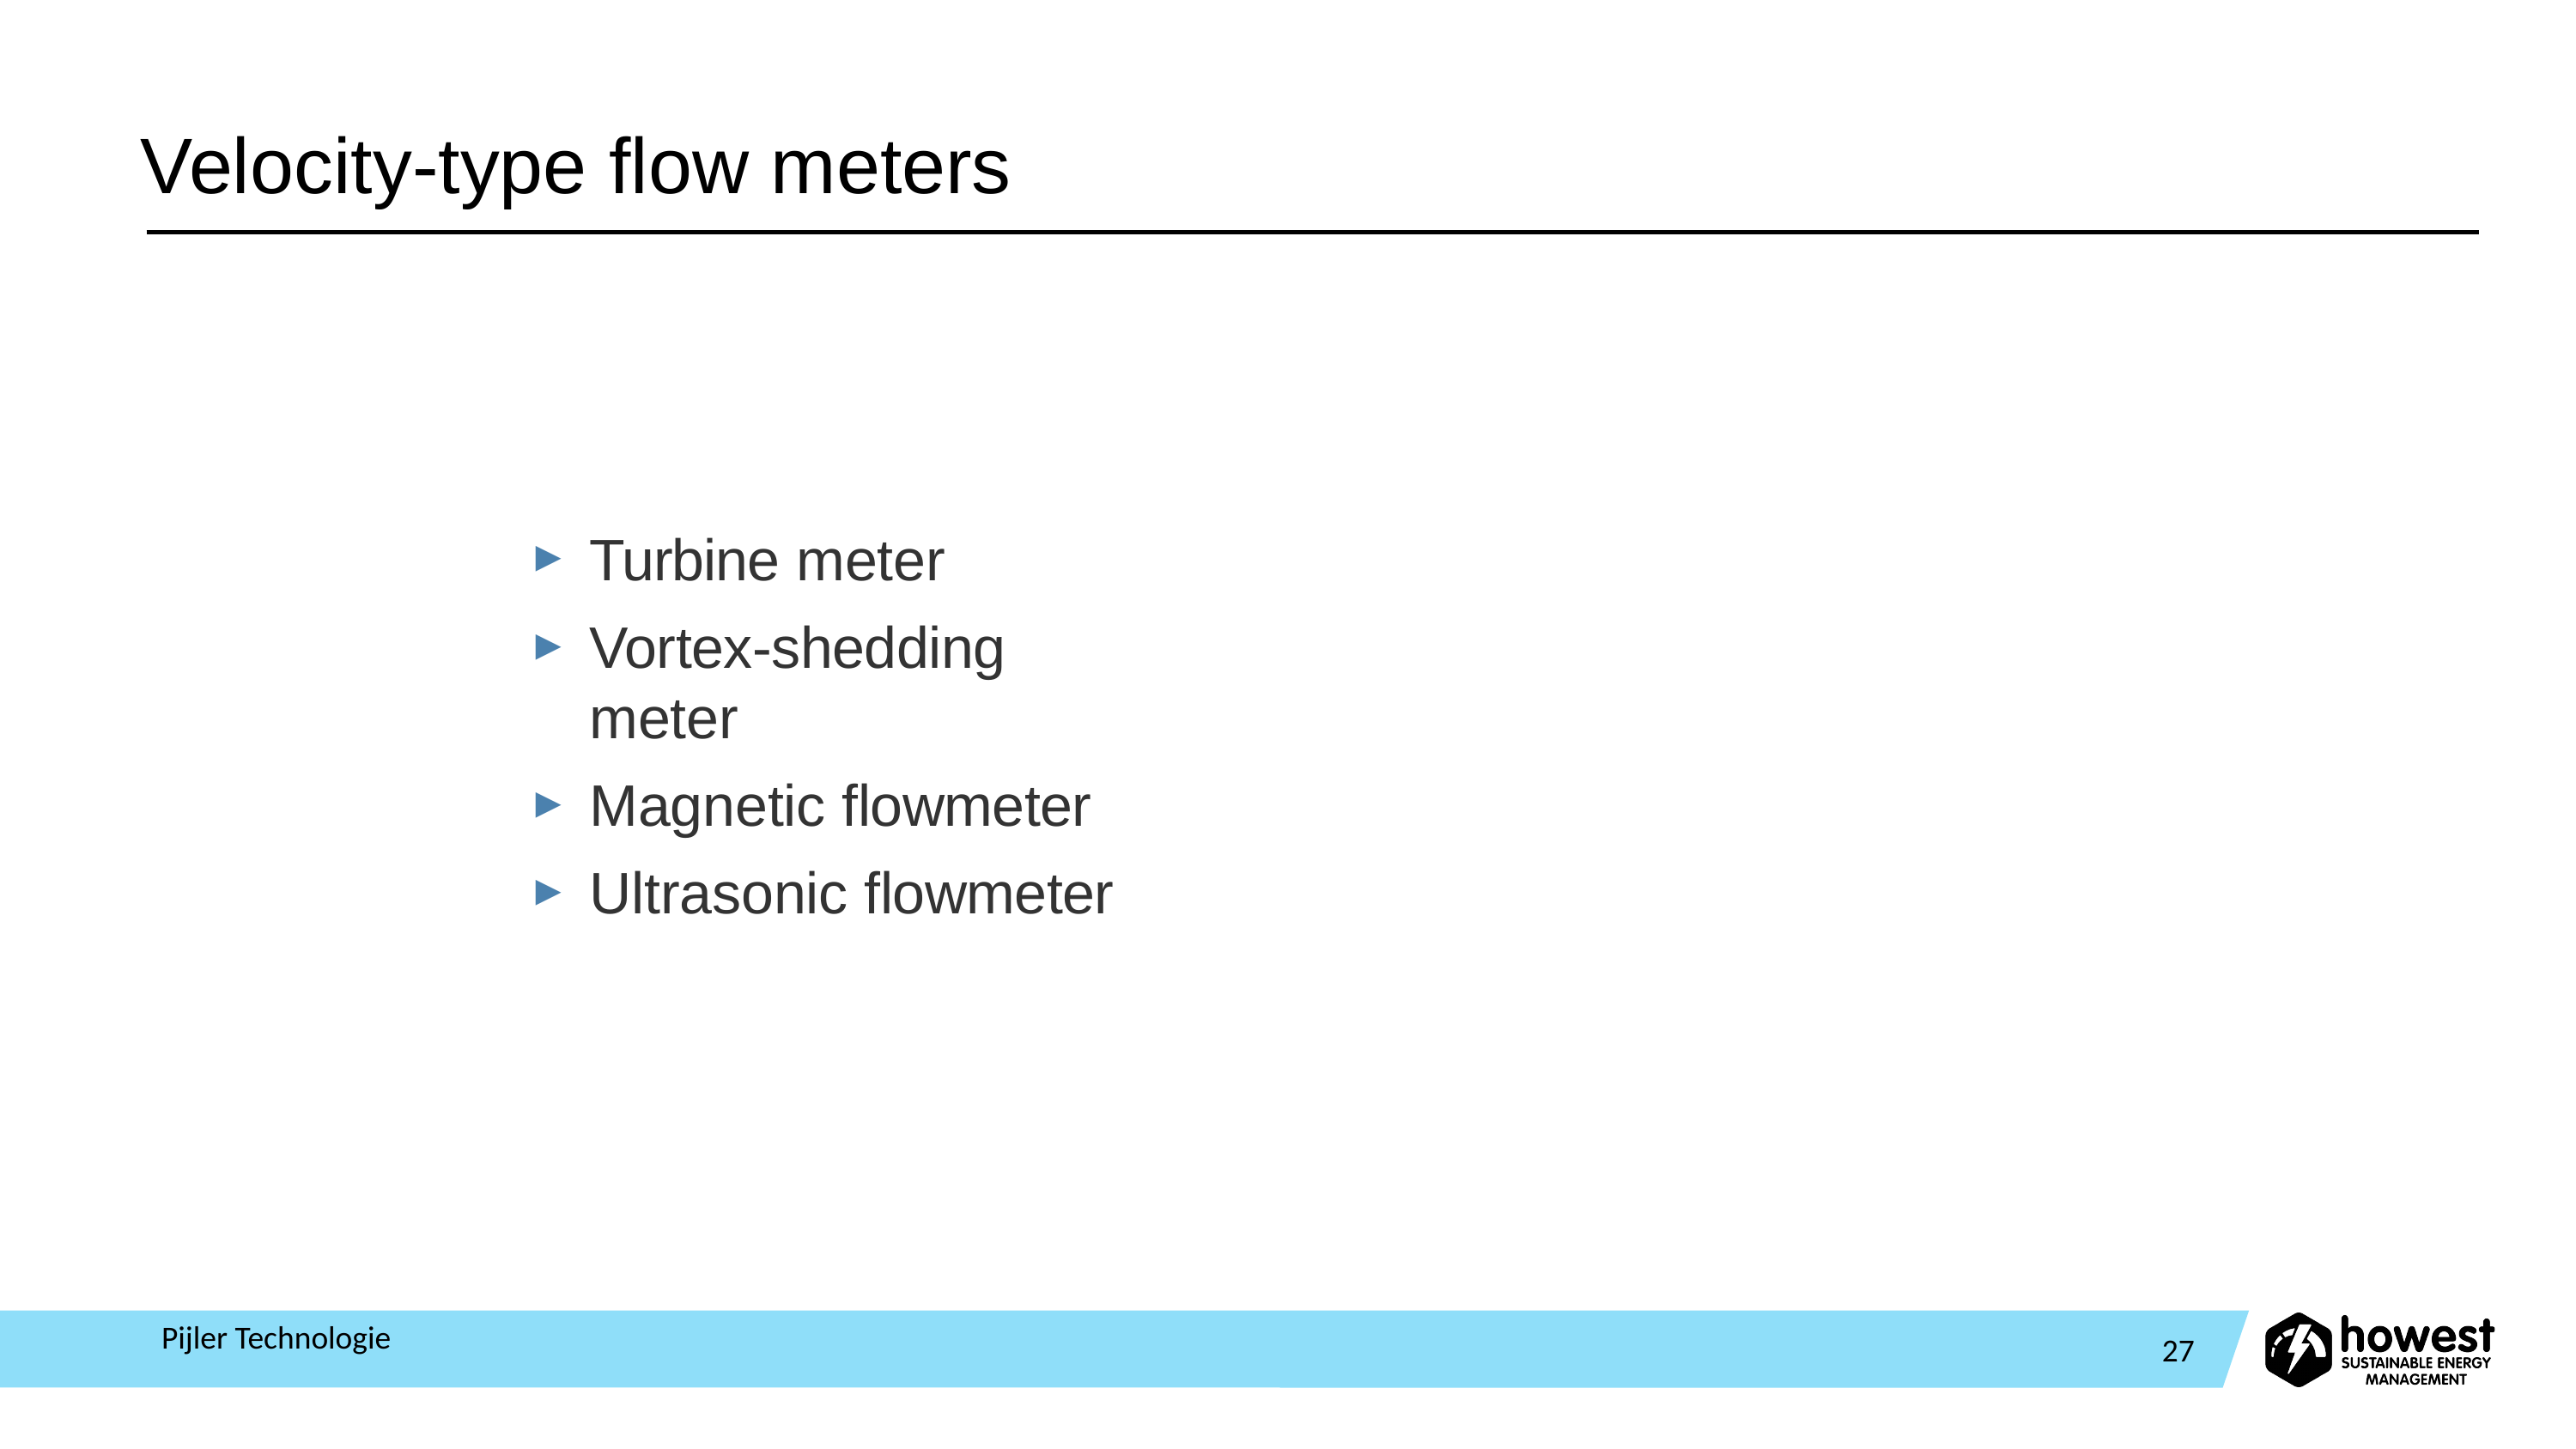

# Velocity-type flow meters
Turbine meter
Vortex-shedding meter
Magnetic flowmeter
Ultrasonic flowmeter
Pijler Technologie
27